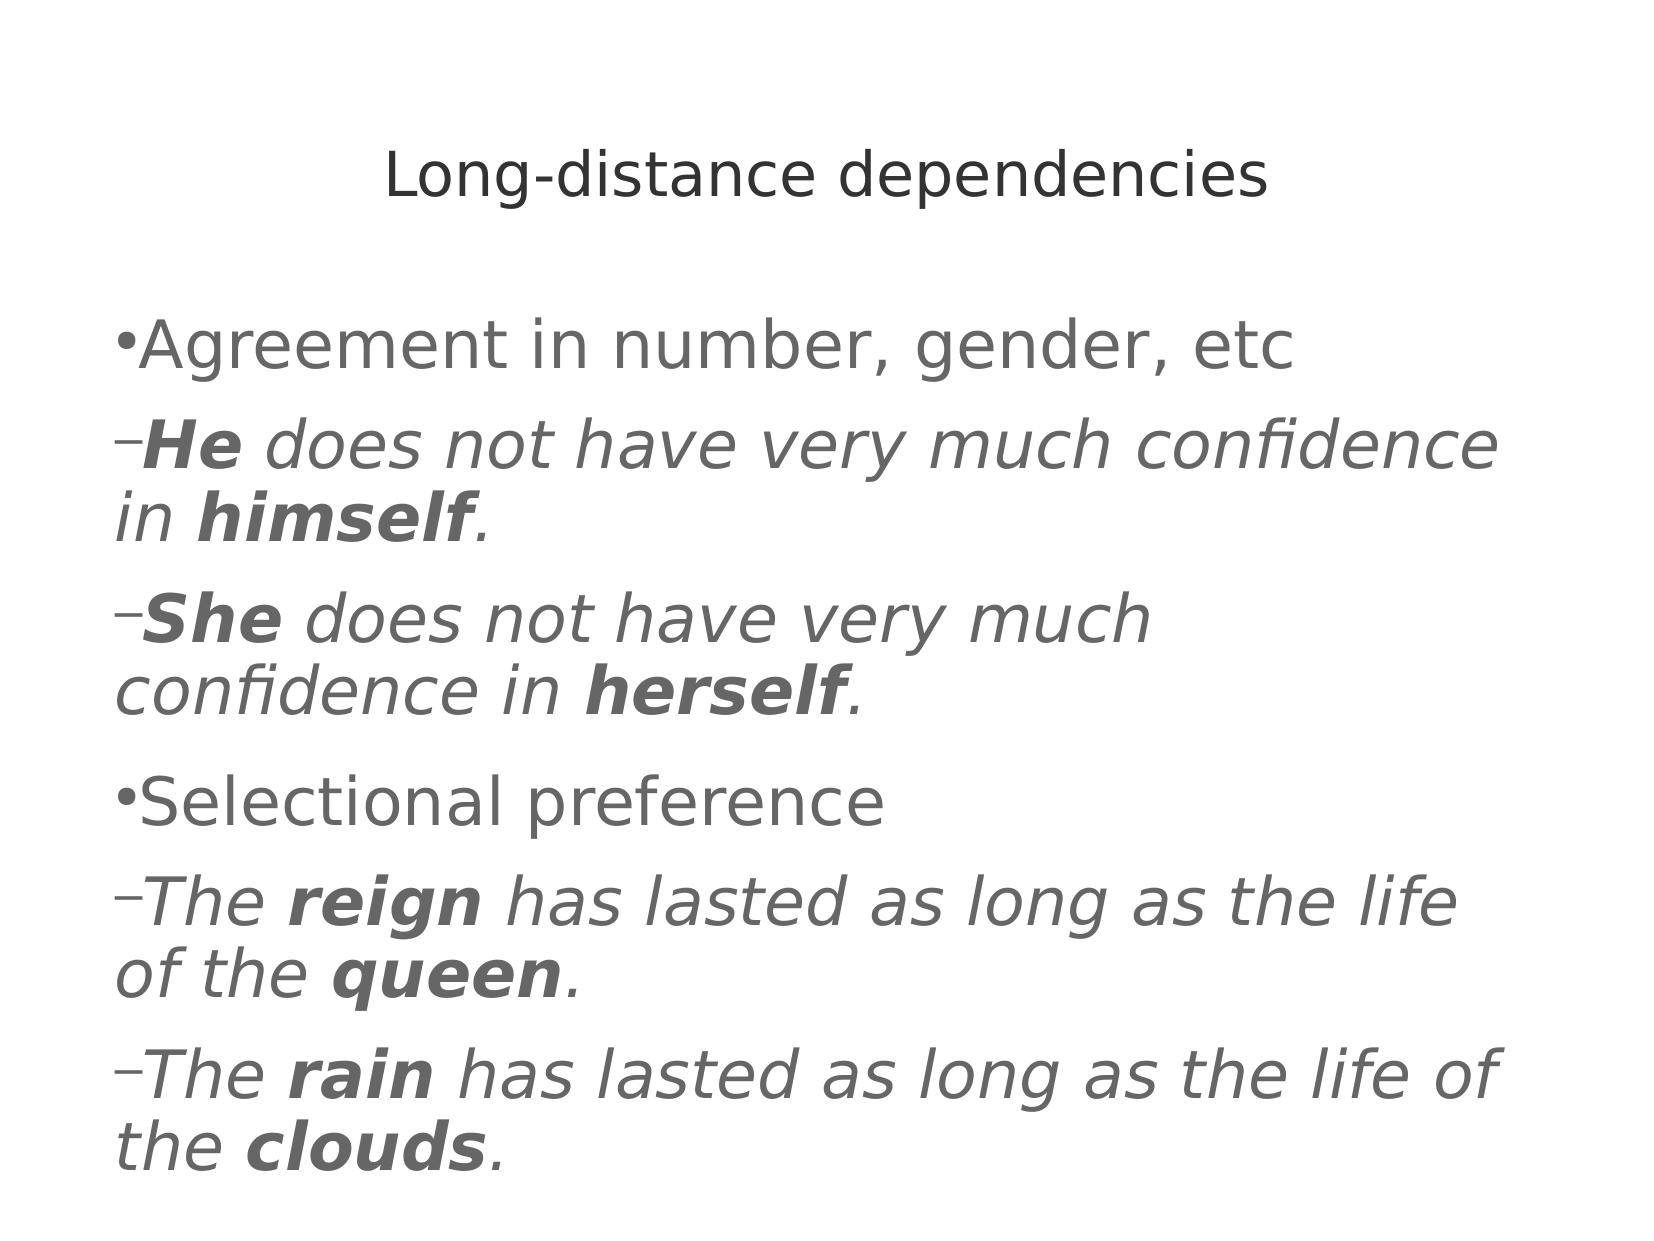

Long-distance dependencies
Agreement in number, gender, etc
He does not have very much confidence in himself.
She does not have very much confidence in herself.
Selectional preference
The reign has lasted as long as the life of the queen.
The rain has lasted as long as the life of the clouds.